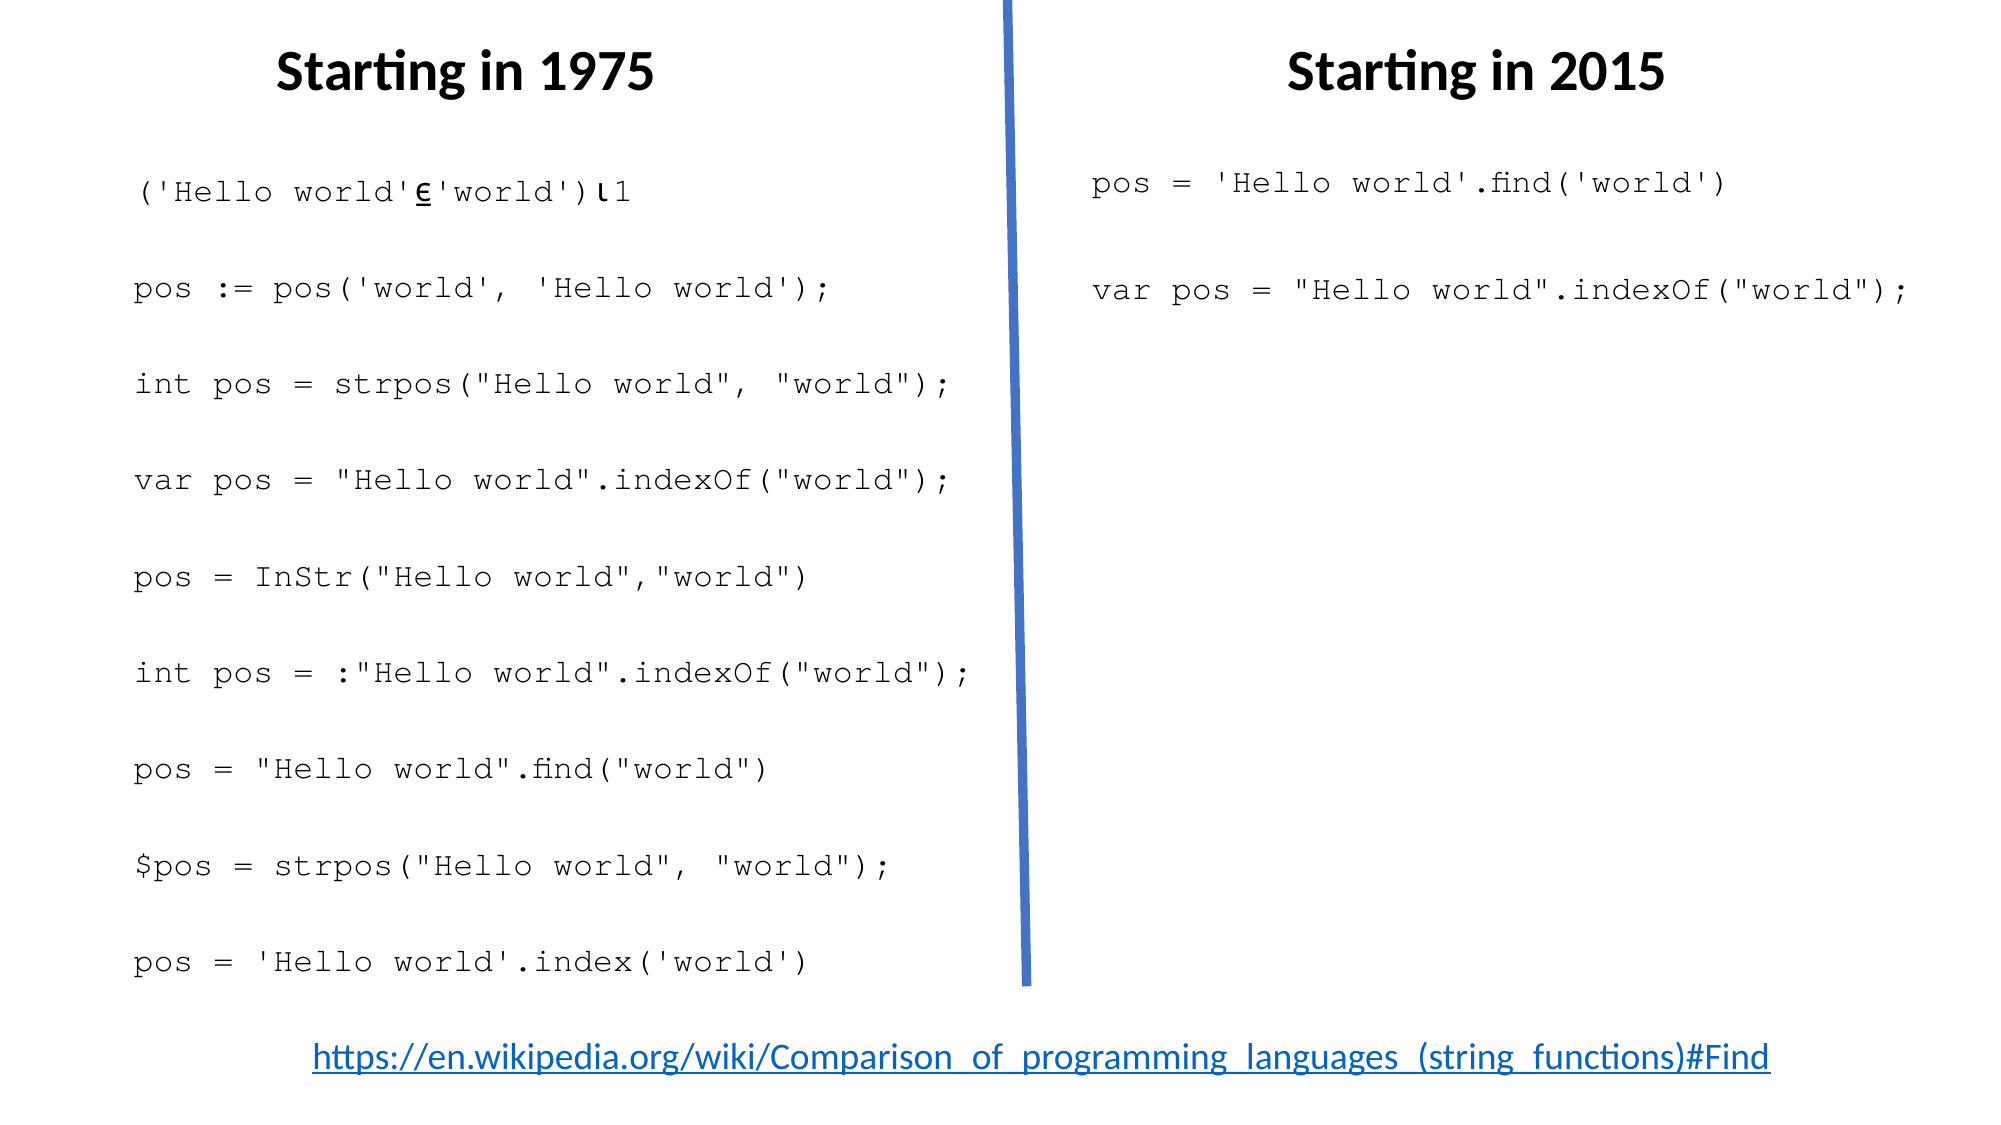

Starting in 1975
Starting in 2015
pos = 'Hello world'.find('world')
('Hello world'⍷'world')⍳1
pos := pos('world', 'Hello world');
var pos = "Hello world".indexOf("world");
int pos = strpos("Hello world", "world");
var pos = "Hello world".indexOf("world");
pos = InStr("Hello world","world")
int pos = :"Hello world".indexOf("world");
pos = "Hello world".find("world")
$pos = strpos("Hello world", "world");
pos = 'Hello world'.index('world')
https://en.wikipedia.org/wiki/Comparison_of_programming_languages_(string_functions)#Find